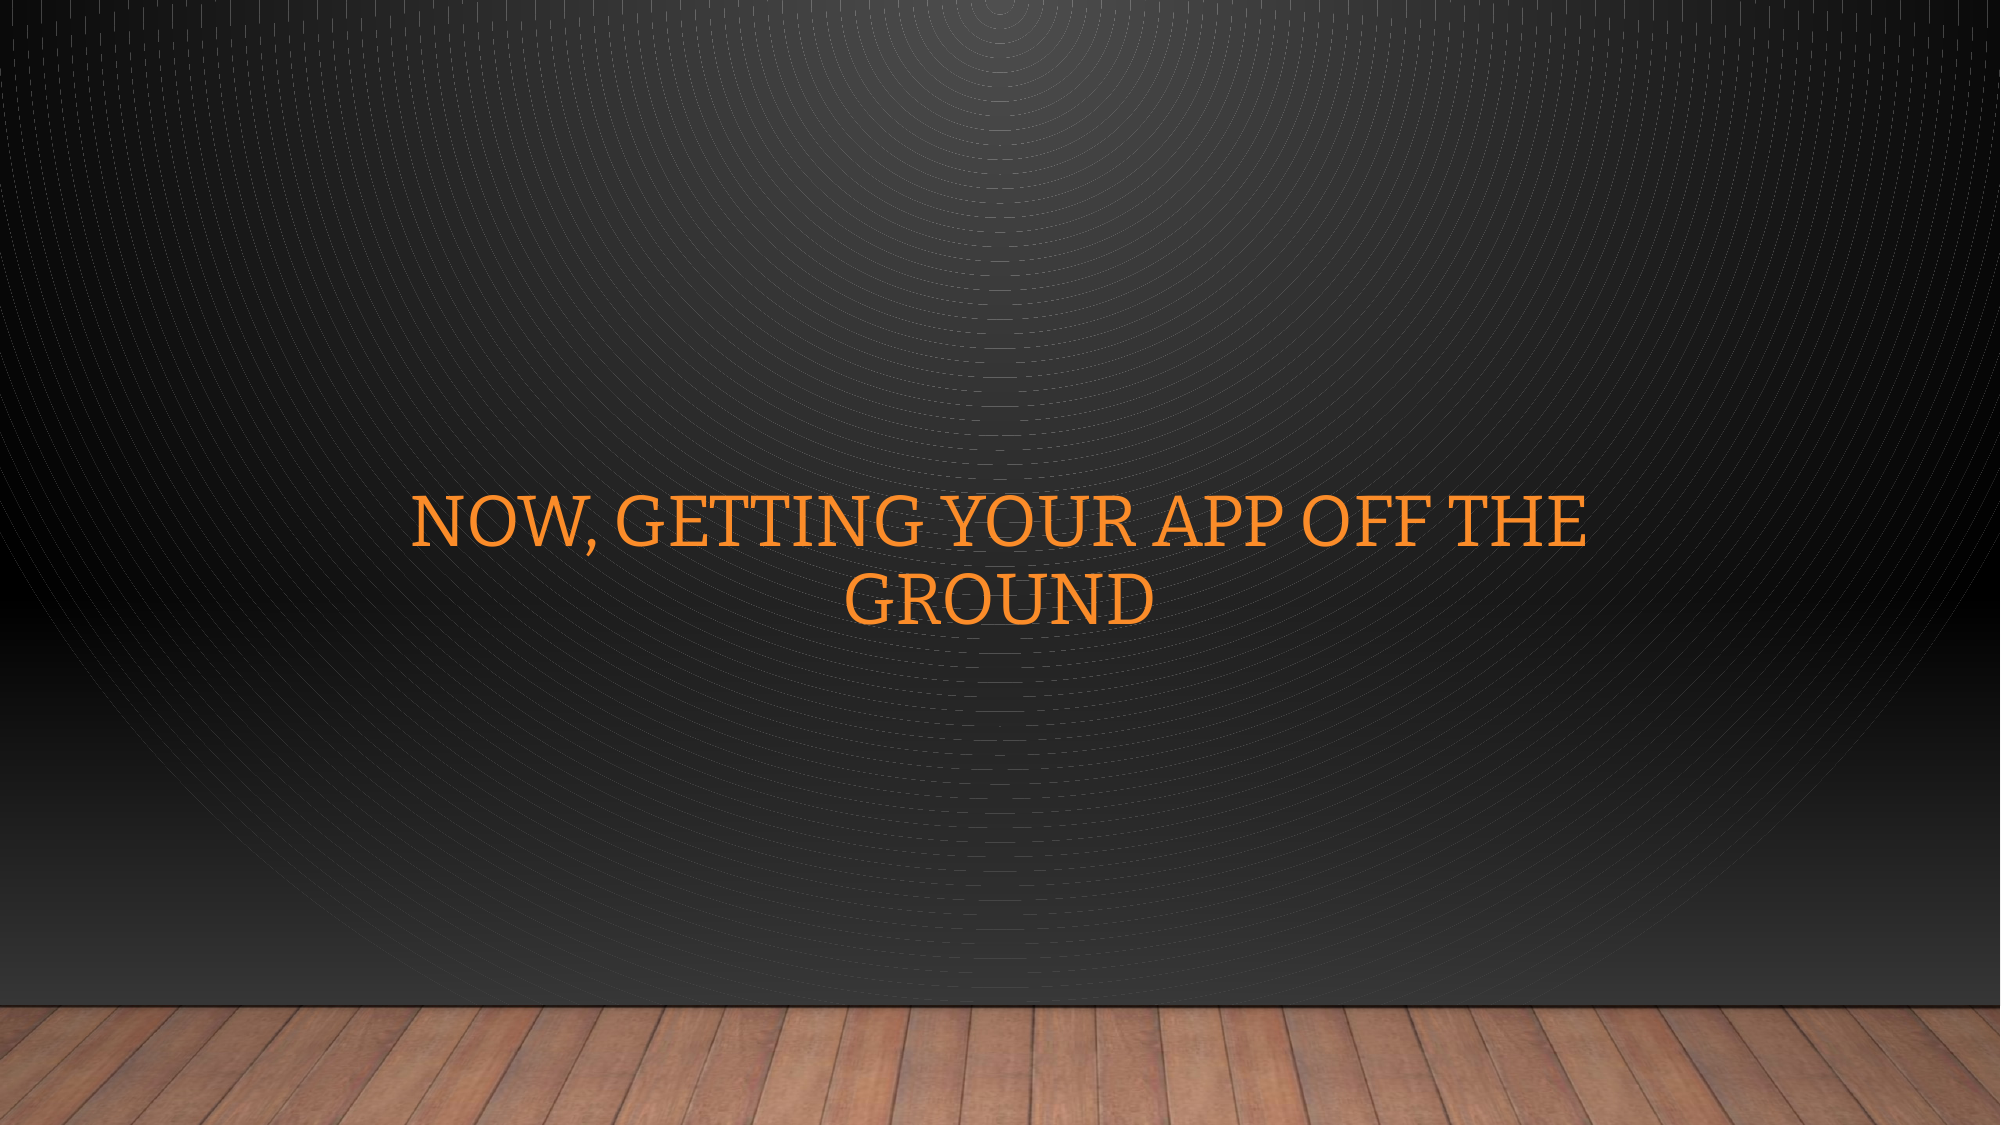

# Now, Getting Your App Off The Ground